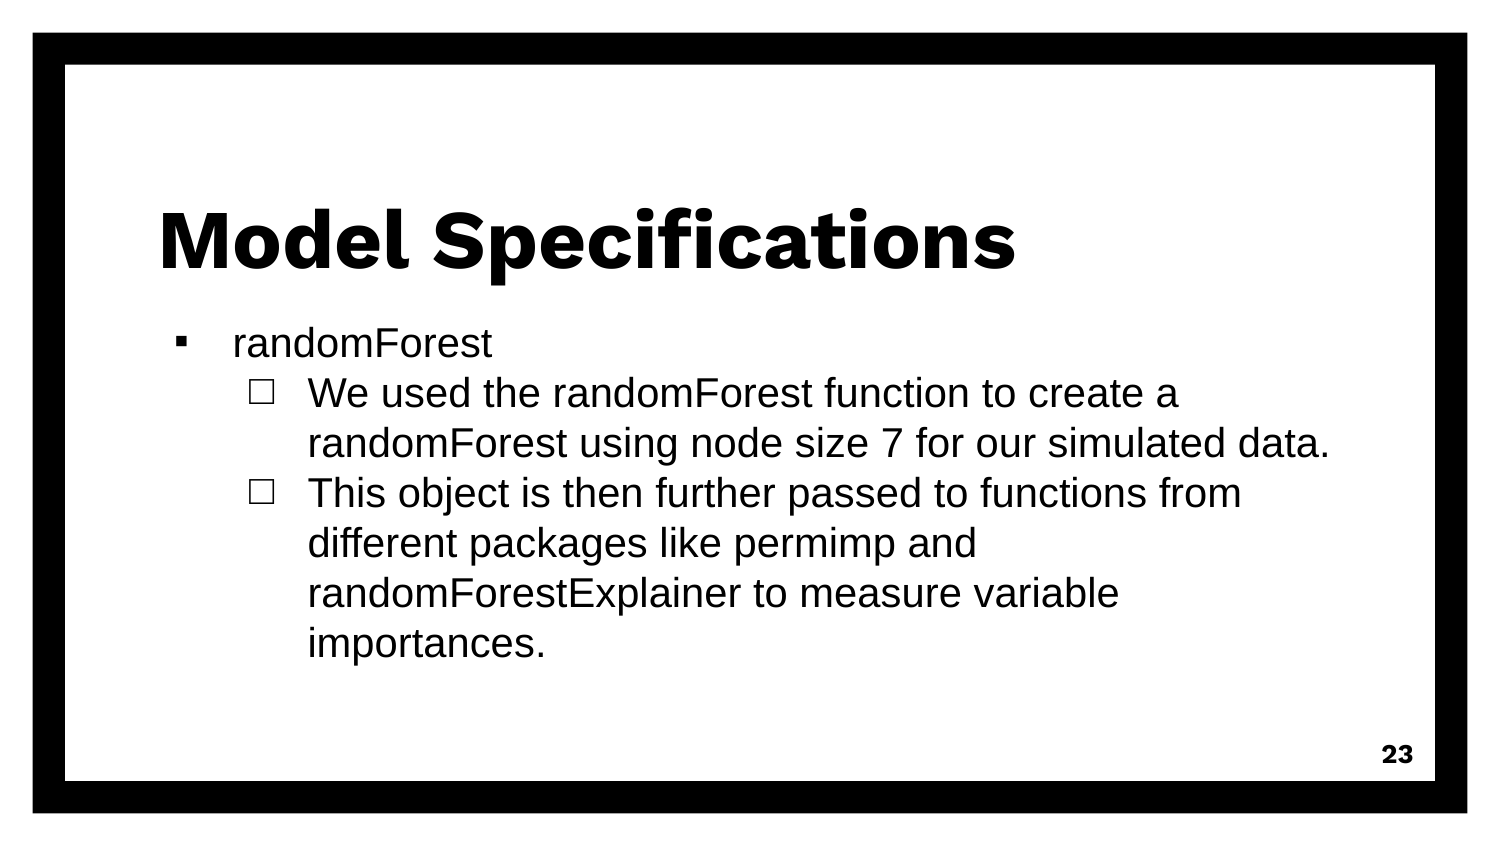

# Model Specifications
randomForest
We used the randomForest function to create a randomForest using node size 7 for our simulated data.
This object is then further passed to functions from different packages like permimp and randomForestExplainer to measure variable importances.
23